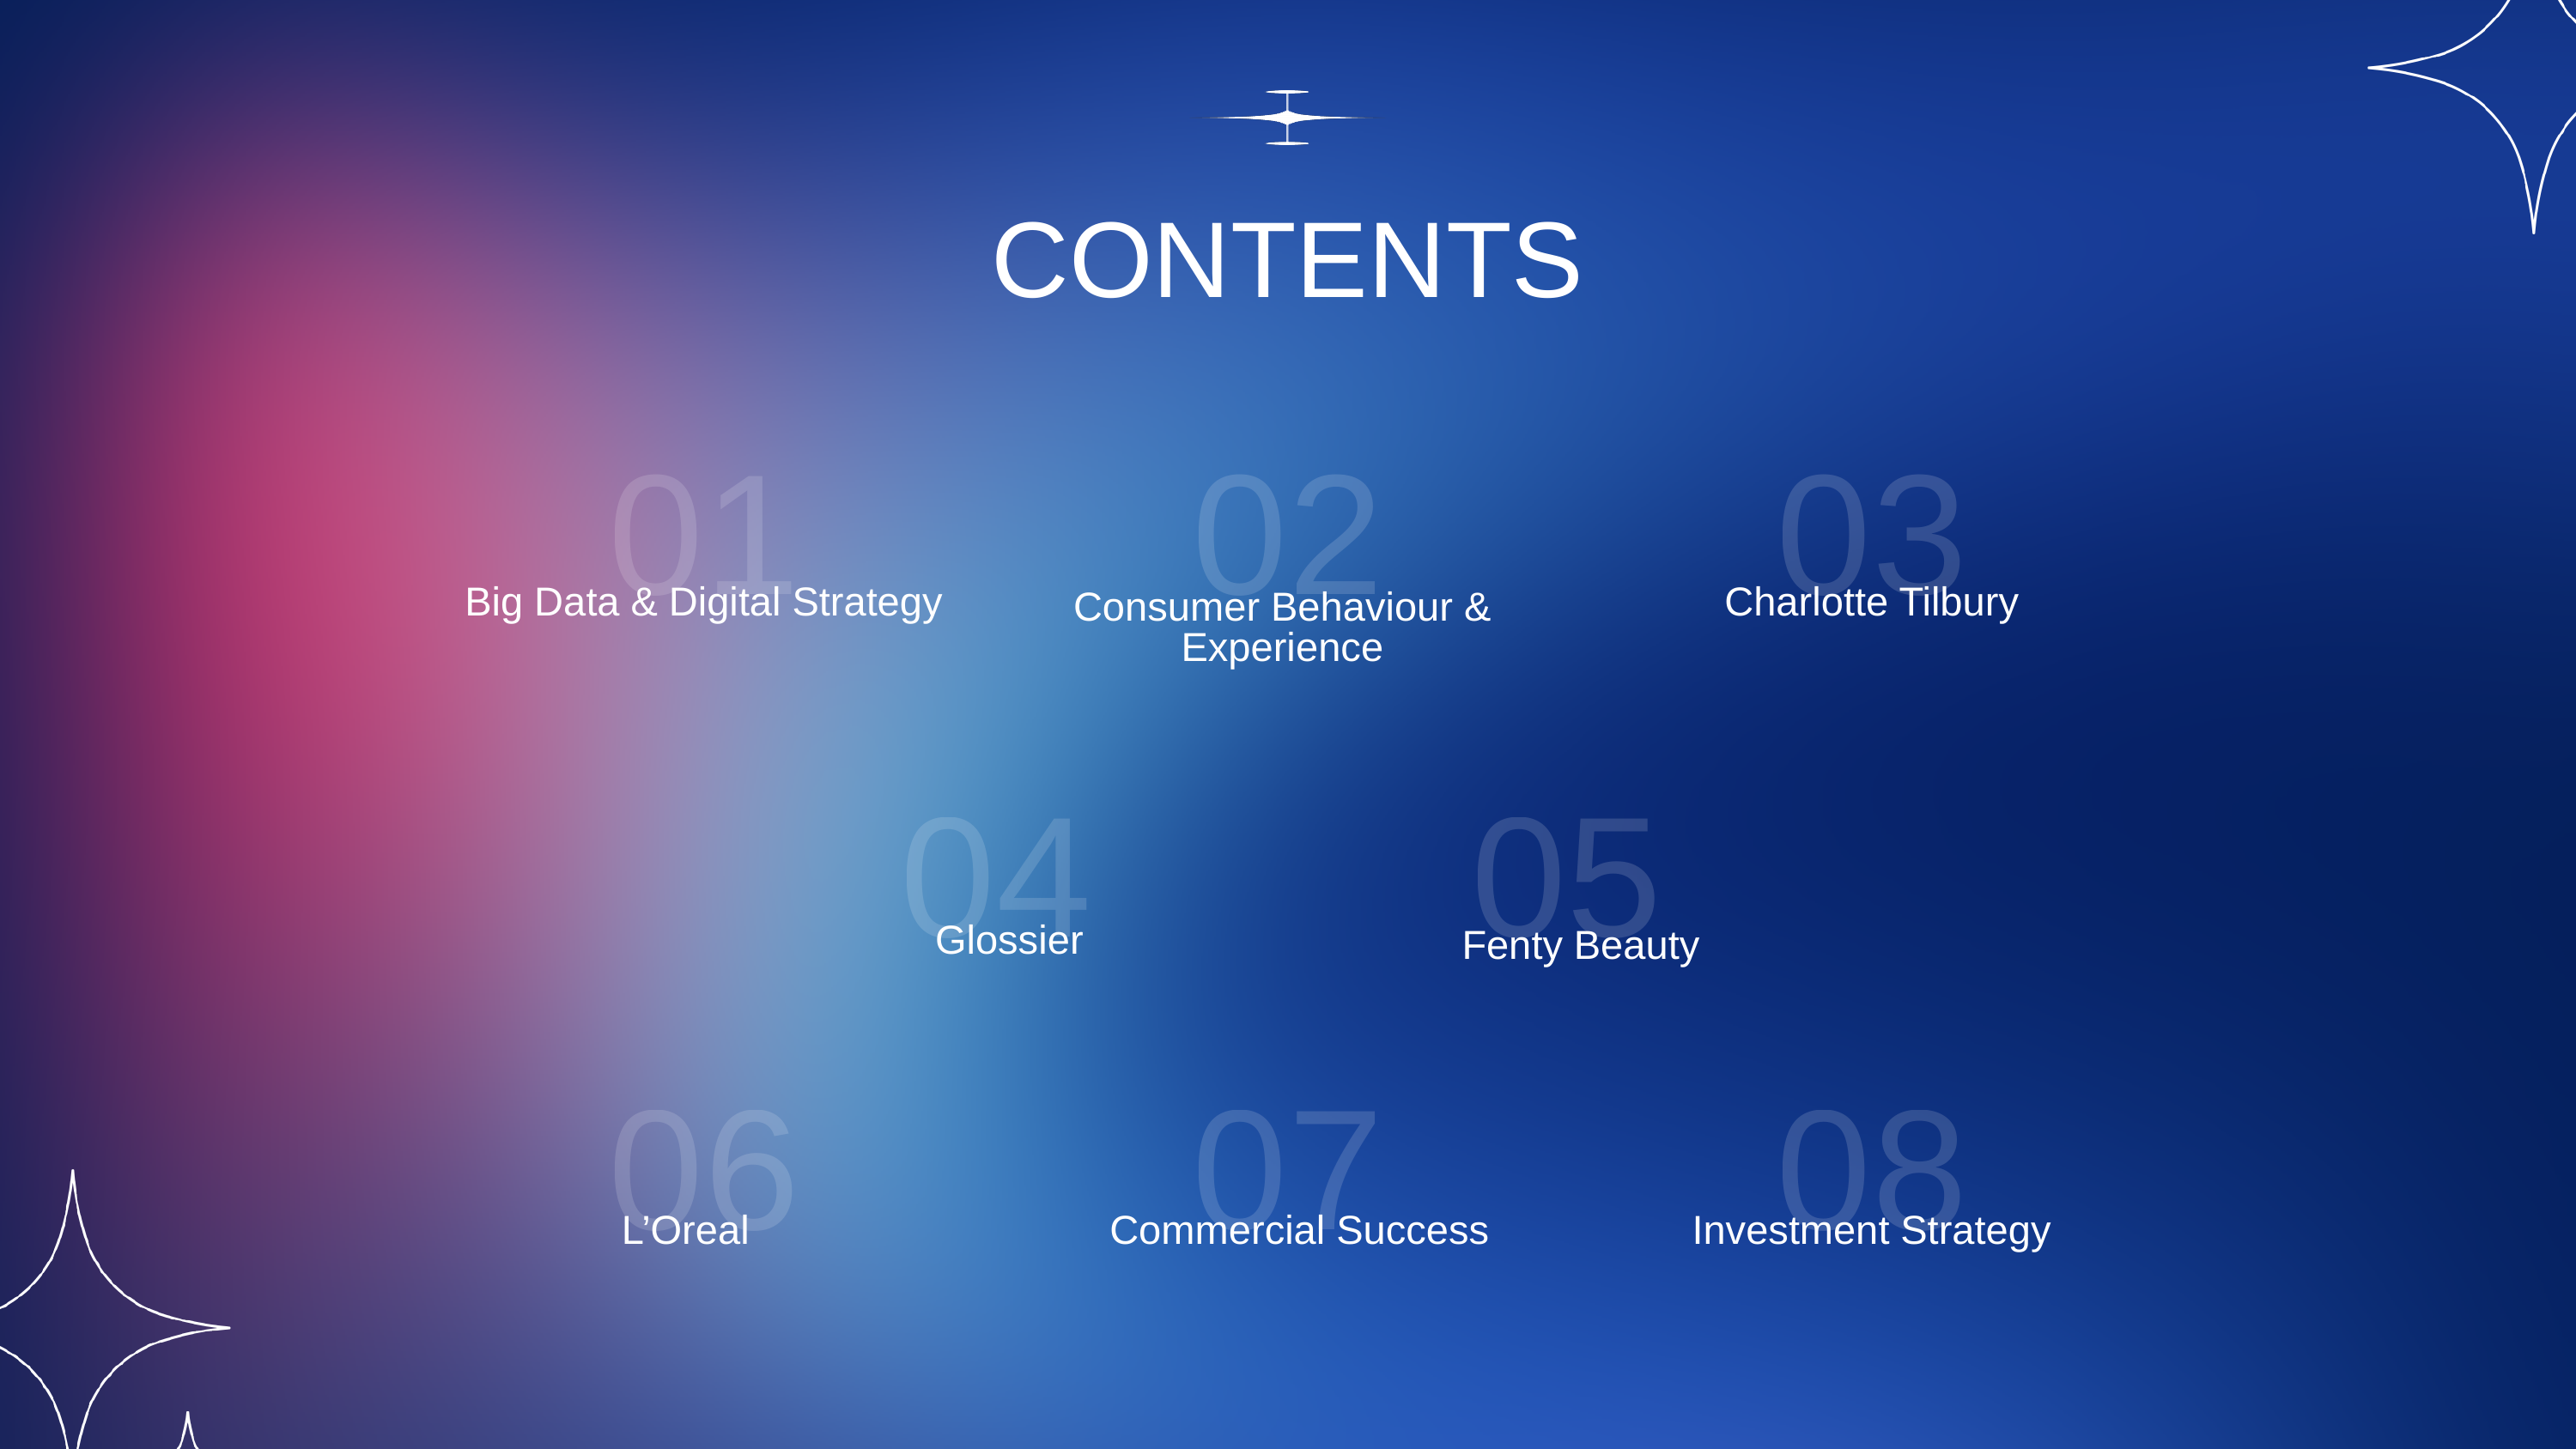

CONTENTS
01
02
03
Big Data & Digital Strategy
Charlotte Tilbury
Consumer Behaviour &  Experience
04
05
Glossier
Fenty Beauty
06
07
08

L’Oreal
Commercial Success
Investment Strategy